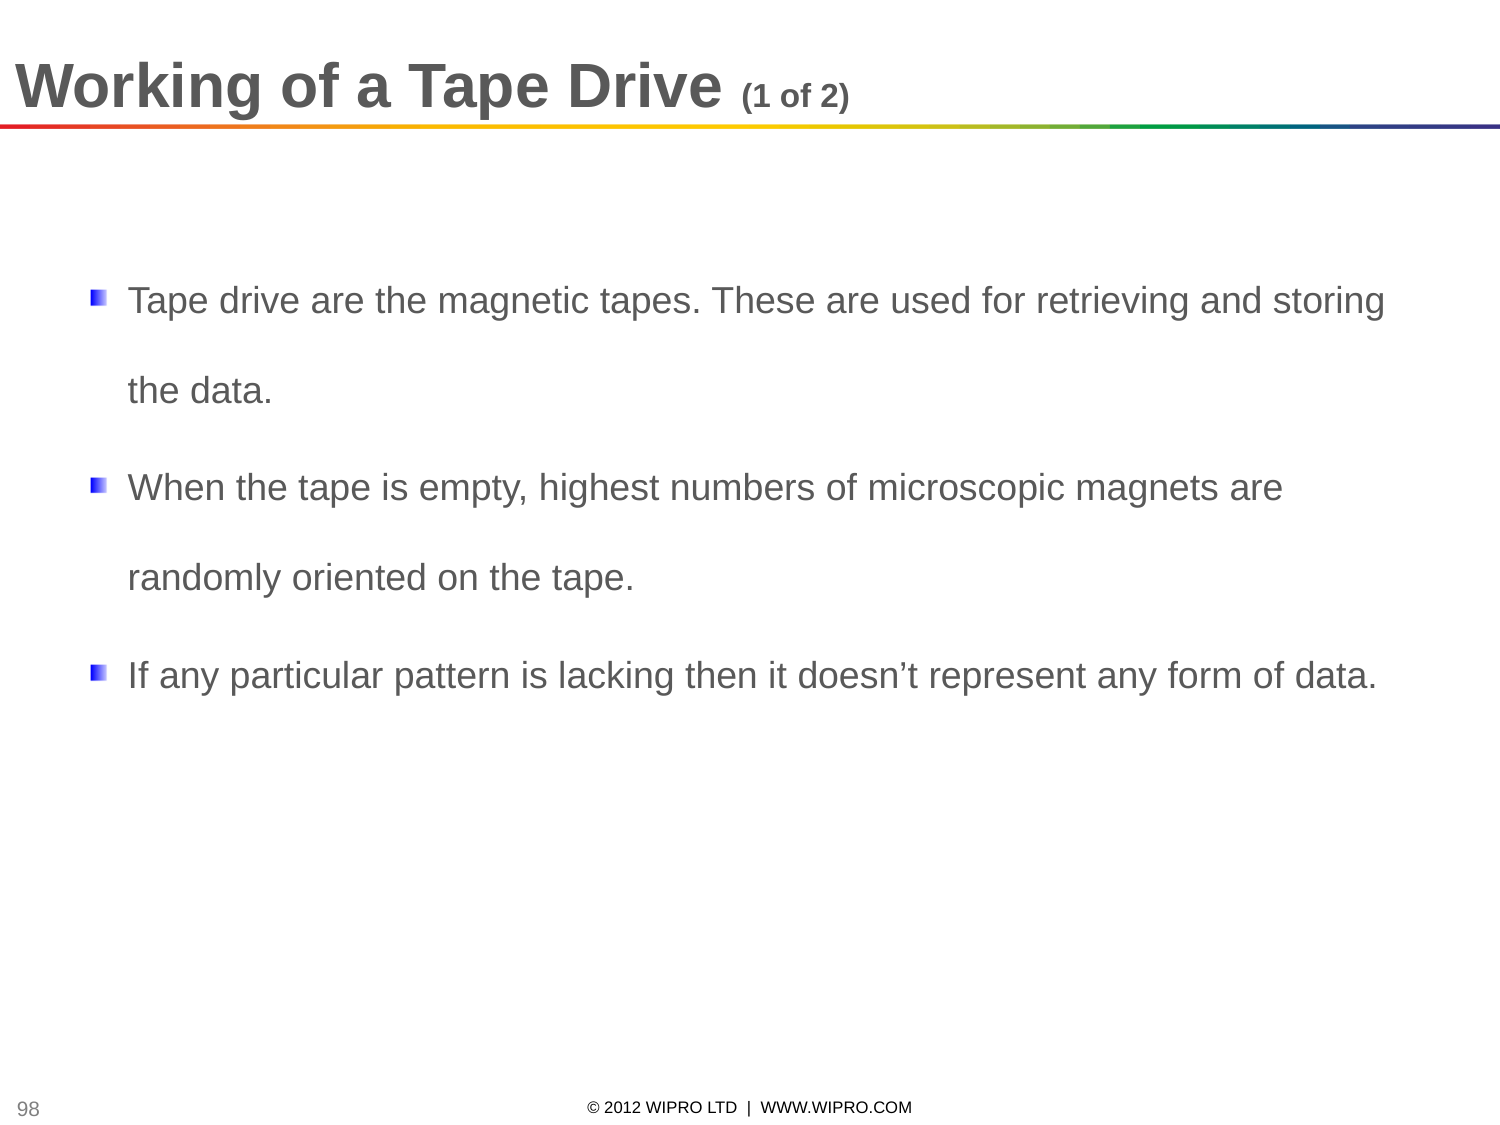

Working of a Tape Drive (1 of 2)
Tape drive are the magnetic tapes. These are used for retrieving and storing the data.
When the tape is empty, highest numbers of microscopic magnets are randomly oriented on the tape.
If any particular pattern is lacking then it doesn’t represent any form of data.